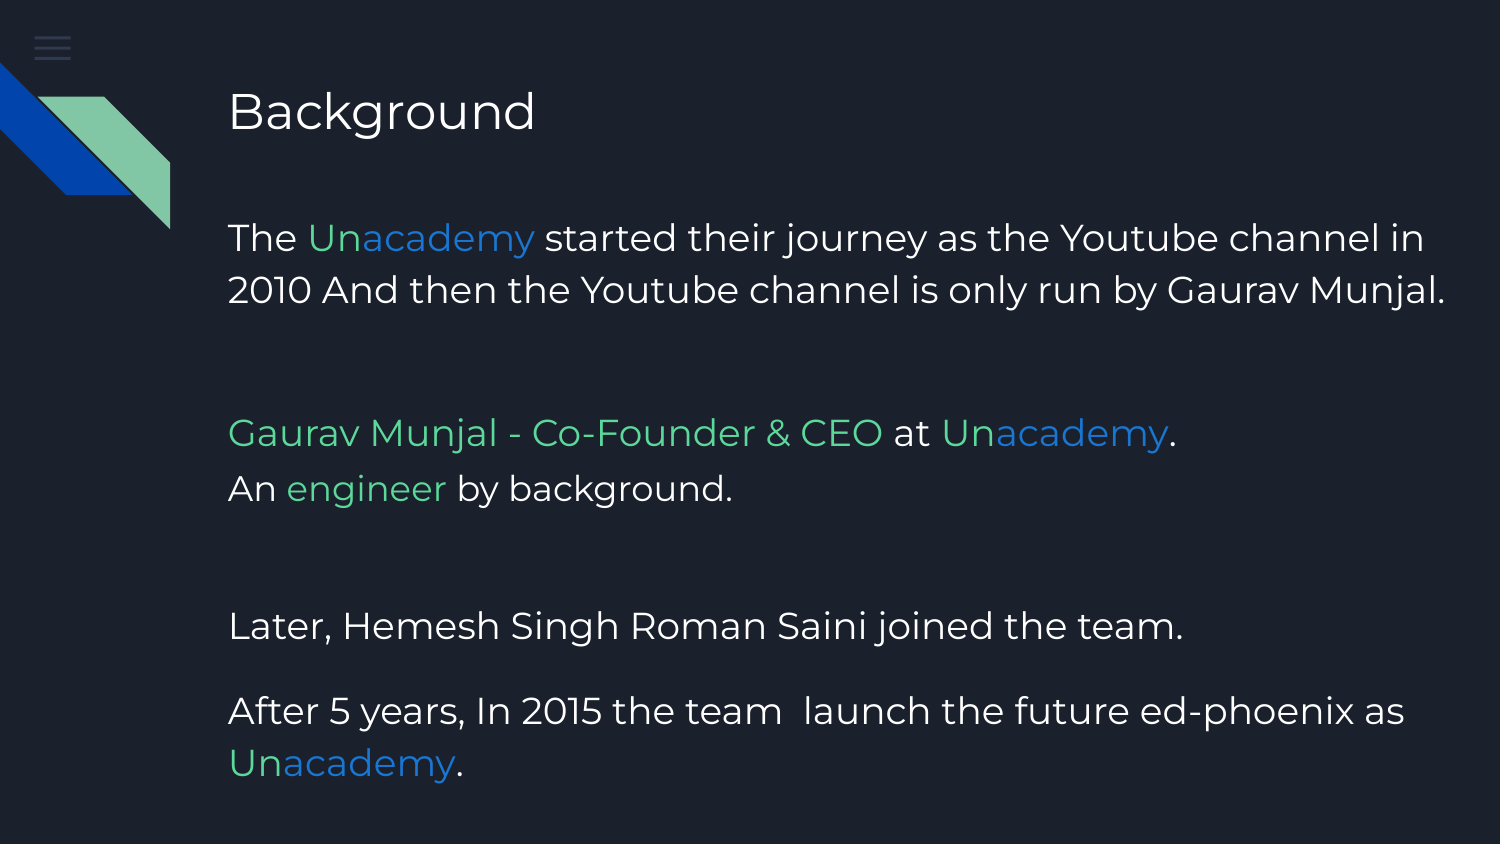

# Background
The Unacademy started their journey as the Youtube channel in 2010 And then the Youtube channel is only run by Gaurav Munjal.

Gaurav Munjal - Co-Founder & CEO at Unacademy.
An engineer by background.

Later, Hemesh Singh Roman Saini joined the team.
After 5 years, In 2015 the team  launch the future ed-phoenix as Unacademy.